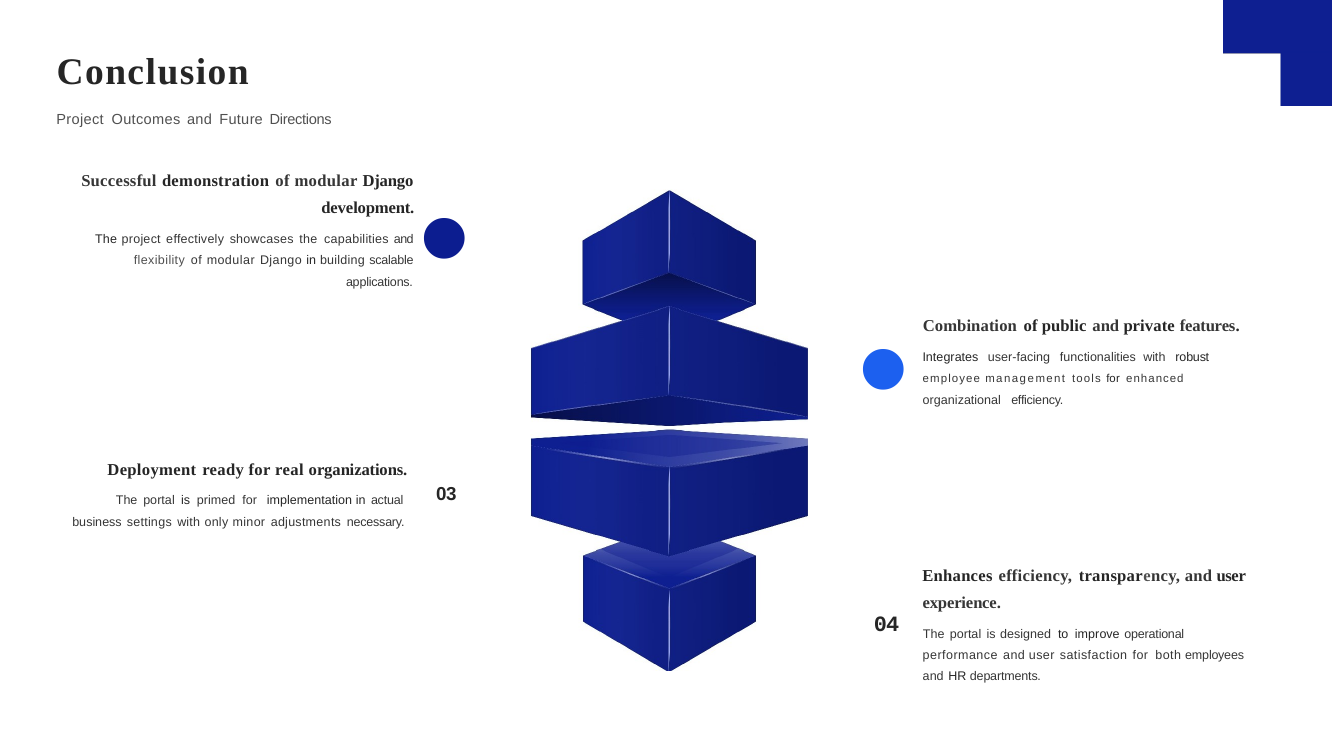

# Conclusion
Project Outcomes and Future Directions
•
Successful demonstration of modular Django
development.
The project effectively showcases the capabilities and flexibility of modular Django in building scalable
applications.
•
Combination of public and private features.
Integrates user-facing functionalities with robust employee management tools for enhanced organizational efficiency.
Deployment ready for real organizations.
The portal is primed for implementation in actual business settings with only minor adjustments necessary.
03
Enhances efficiency, transparency, and user experience.
The portal is designed to improve operational performance and user satisfaction for both employees and HR departments.
04